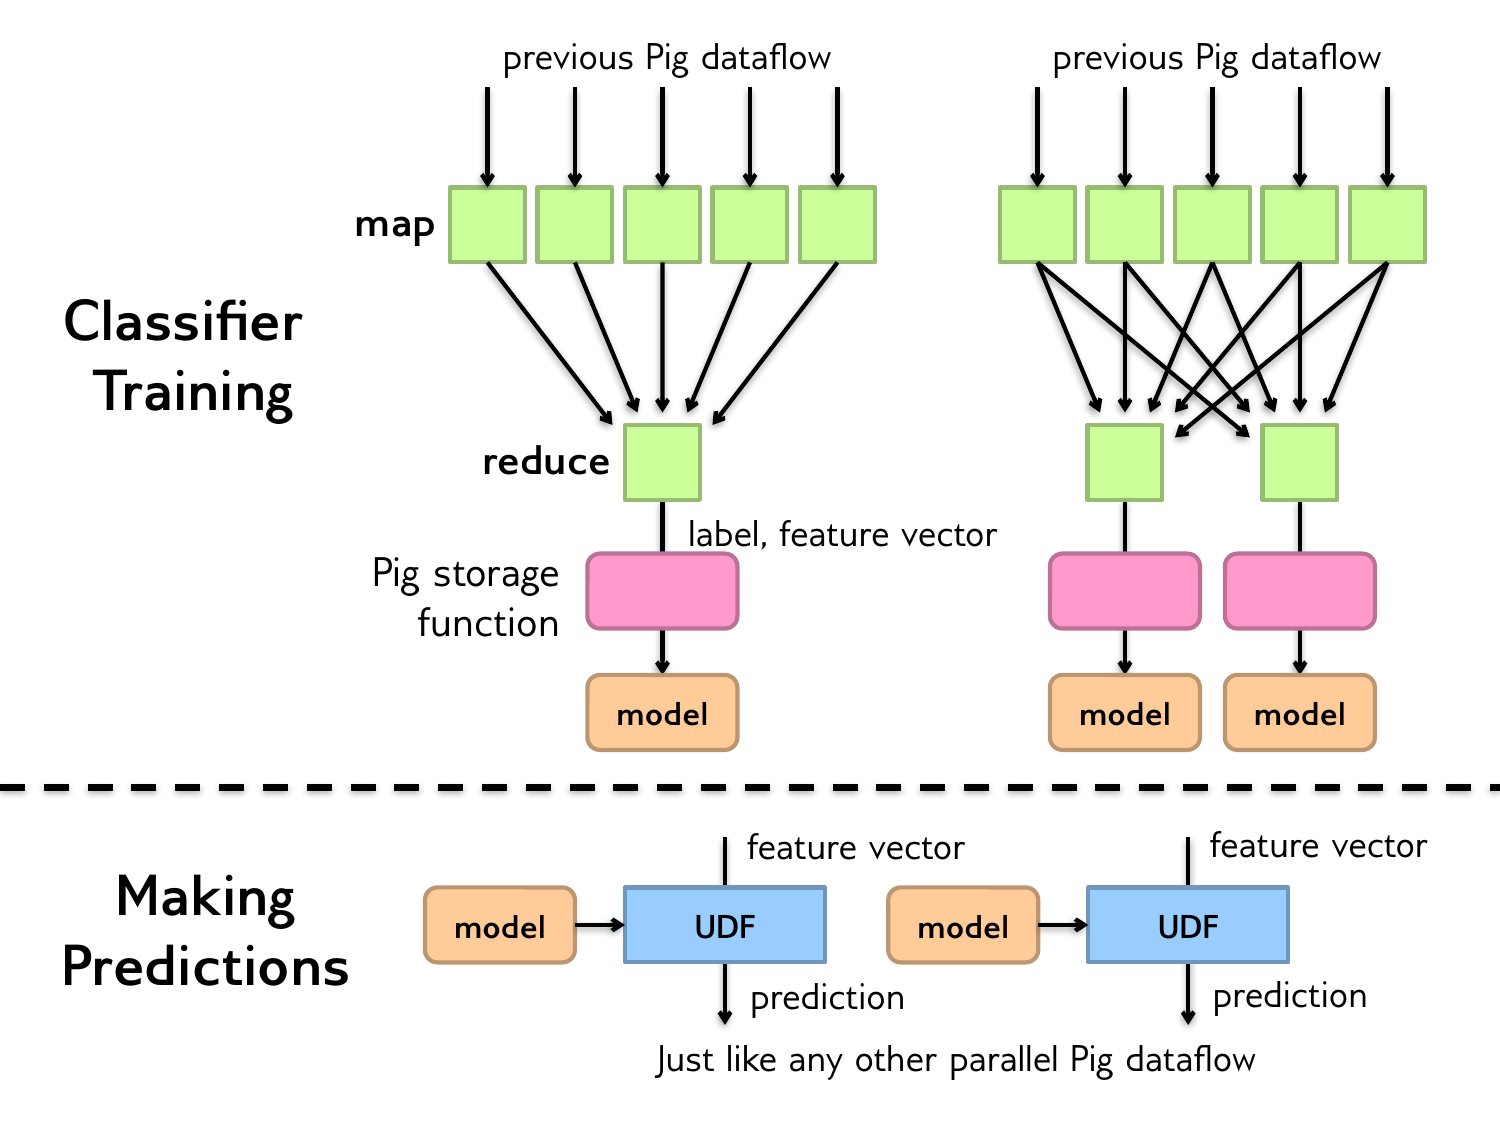

previous Pig dataflow
map

reduce

previous Pig dataflow

Classifier
Training
label, feature vector

Pig storage function

model
model
model
feature vector
model
UDF
prediction
feature vector
model
UDF
prediction
Making
Predictions
Just like any other parallel Pig dataflow